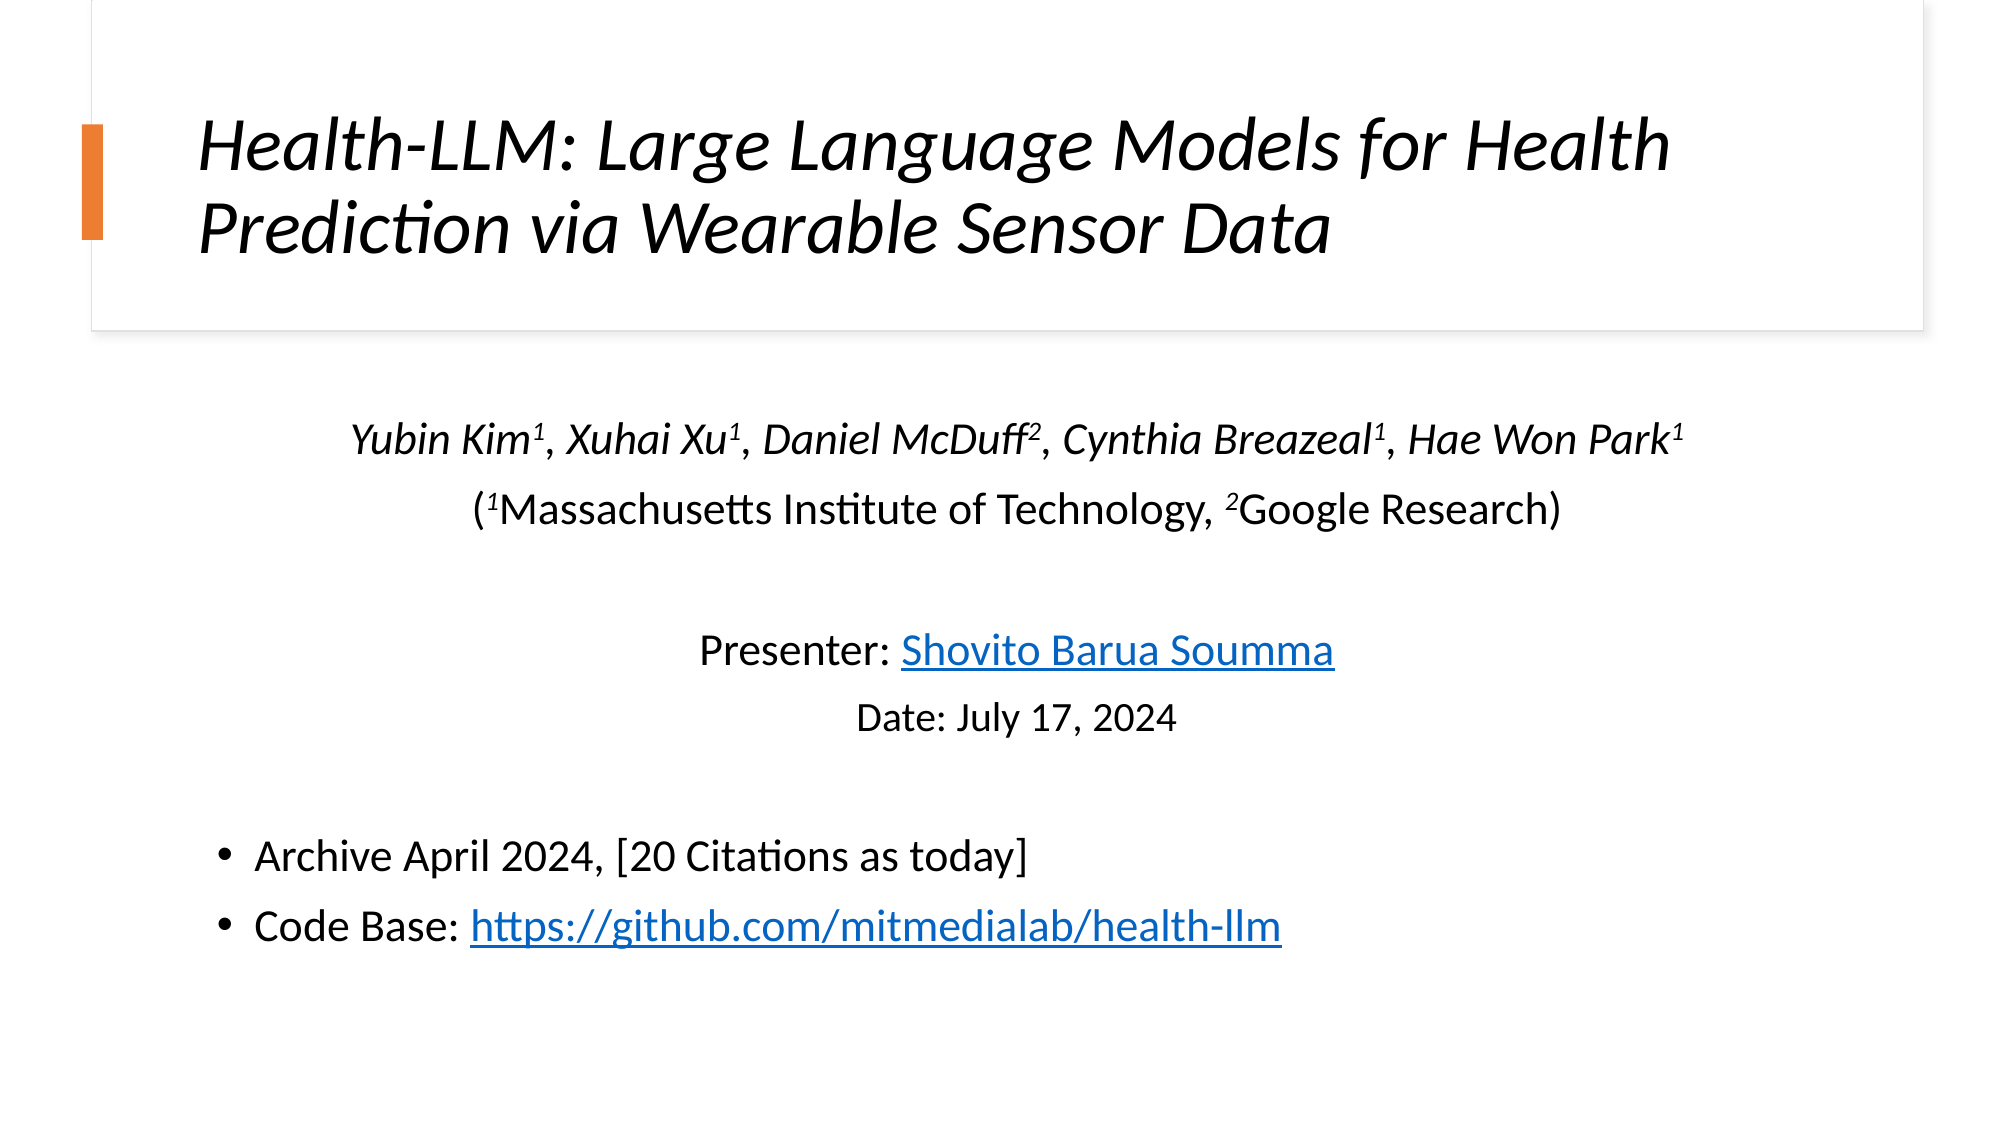

# Health-LLM: Large Language Models for Health Prediction via Wearable Sensor Data

Yubin Kim1, Xuhai Xu1, Daniel McDuff2, Cynthia Breazeal1, Hae Won Park1
(1Massachusetts Institute of Technology, 2Google Research)

Presenter: Shovito Barua Soumma
Date: July 17, 2024

Archive April 2024, [20 Citations as today]
Code Base: https://github.com/mitmedialab/health-llm